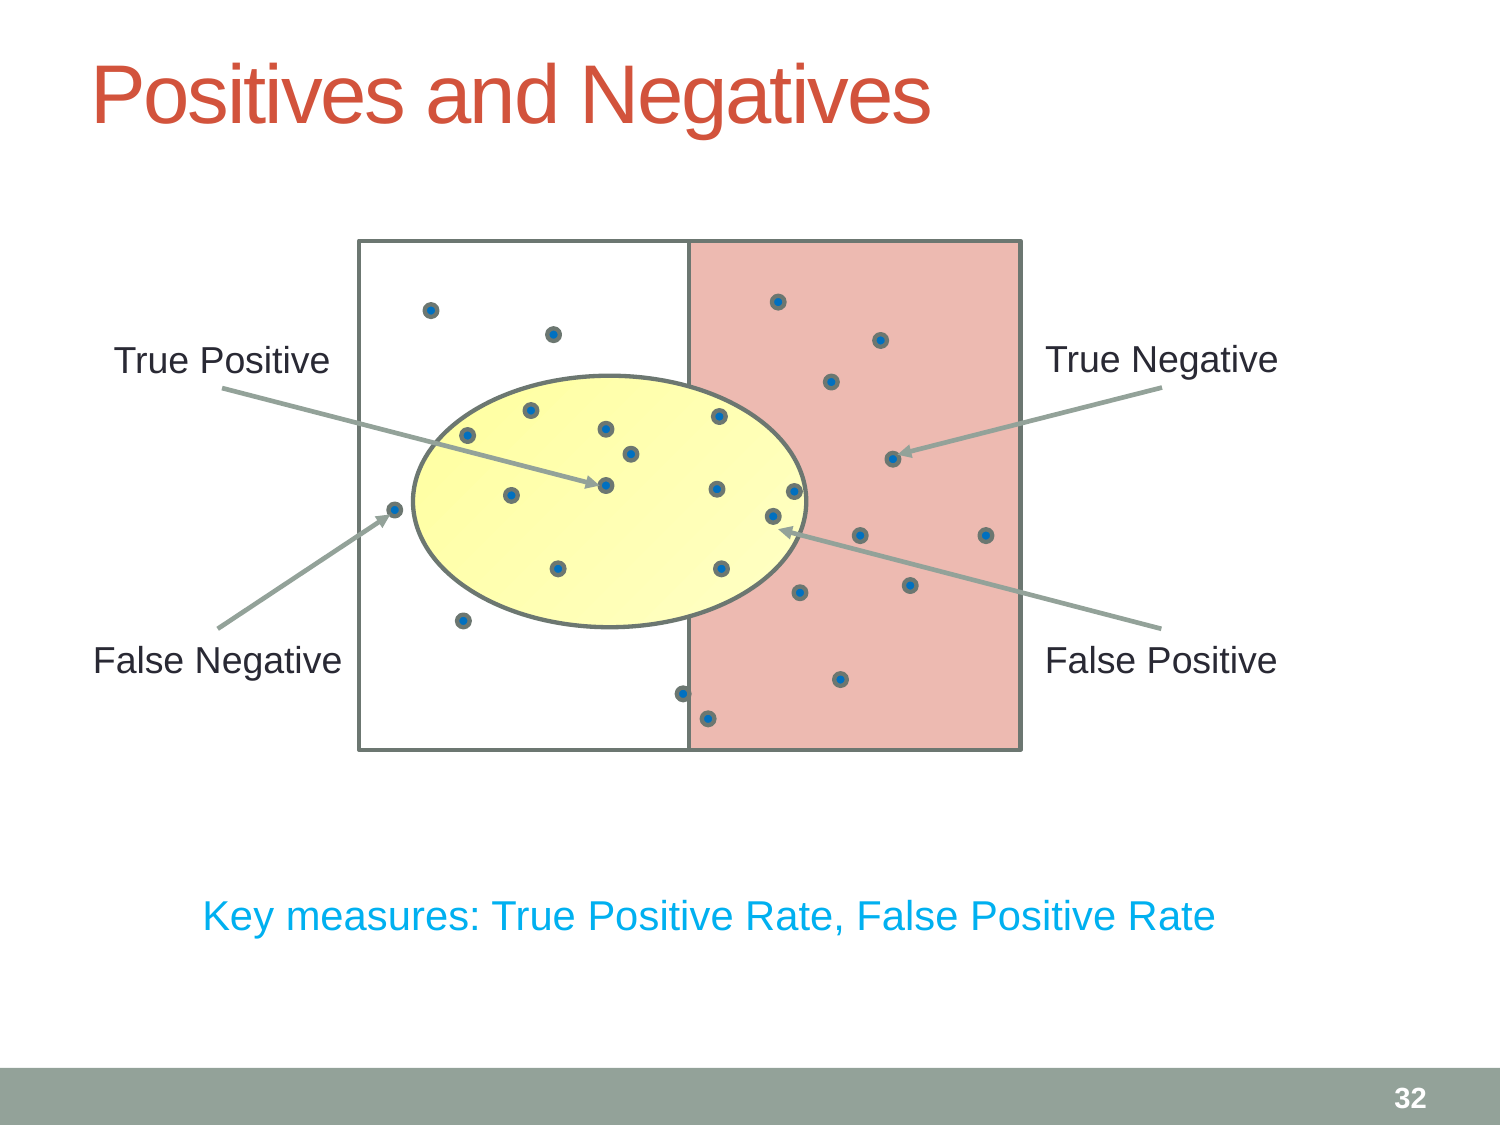

# Positives and Negatives

True Negative
True Positive

False Negative
False Positive

Key measures: True Positive Rate, False Positive Rate
32